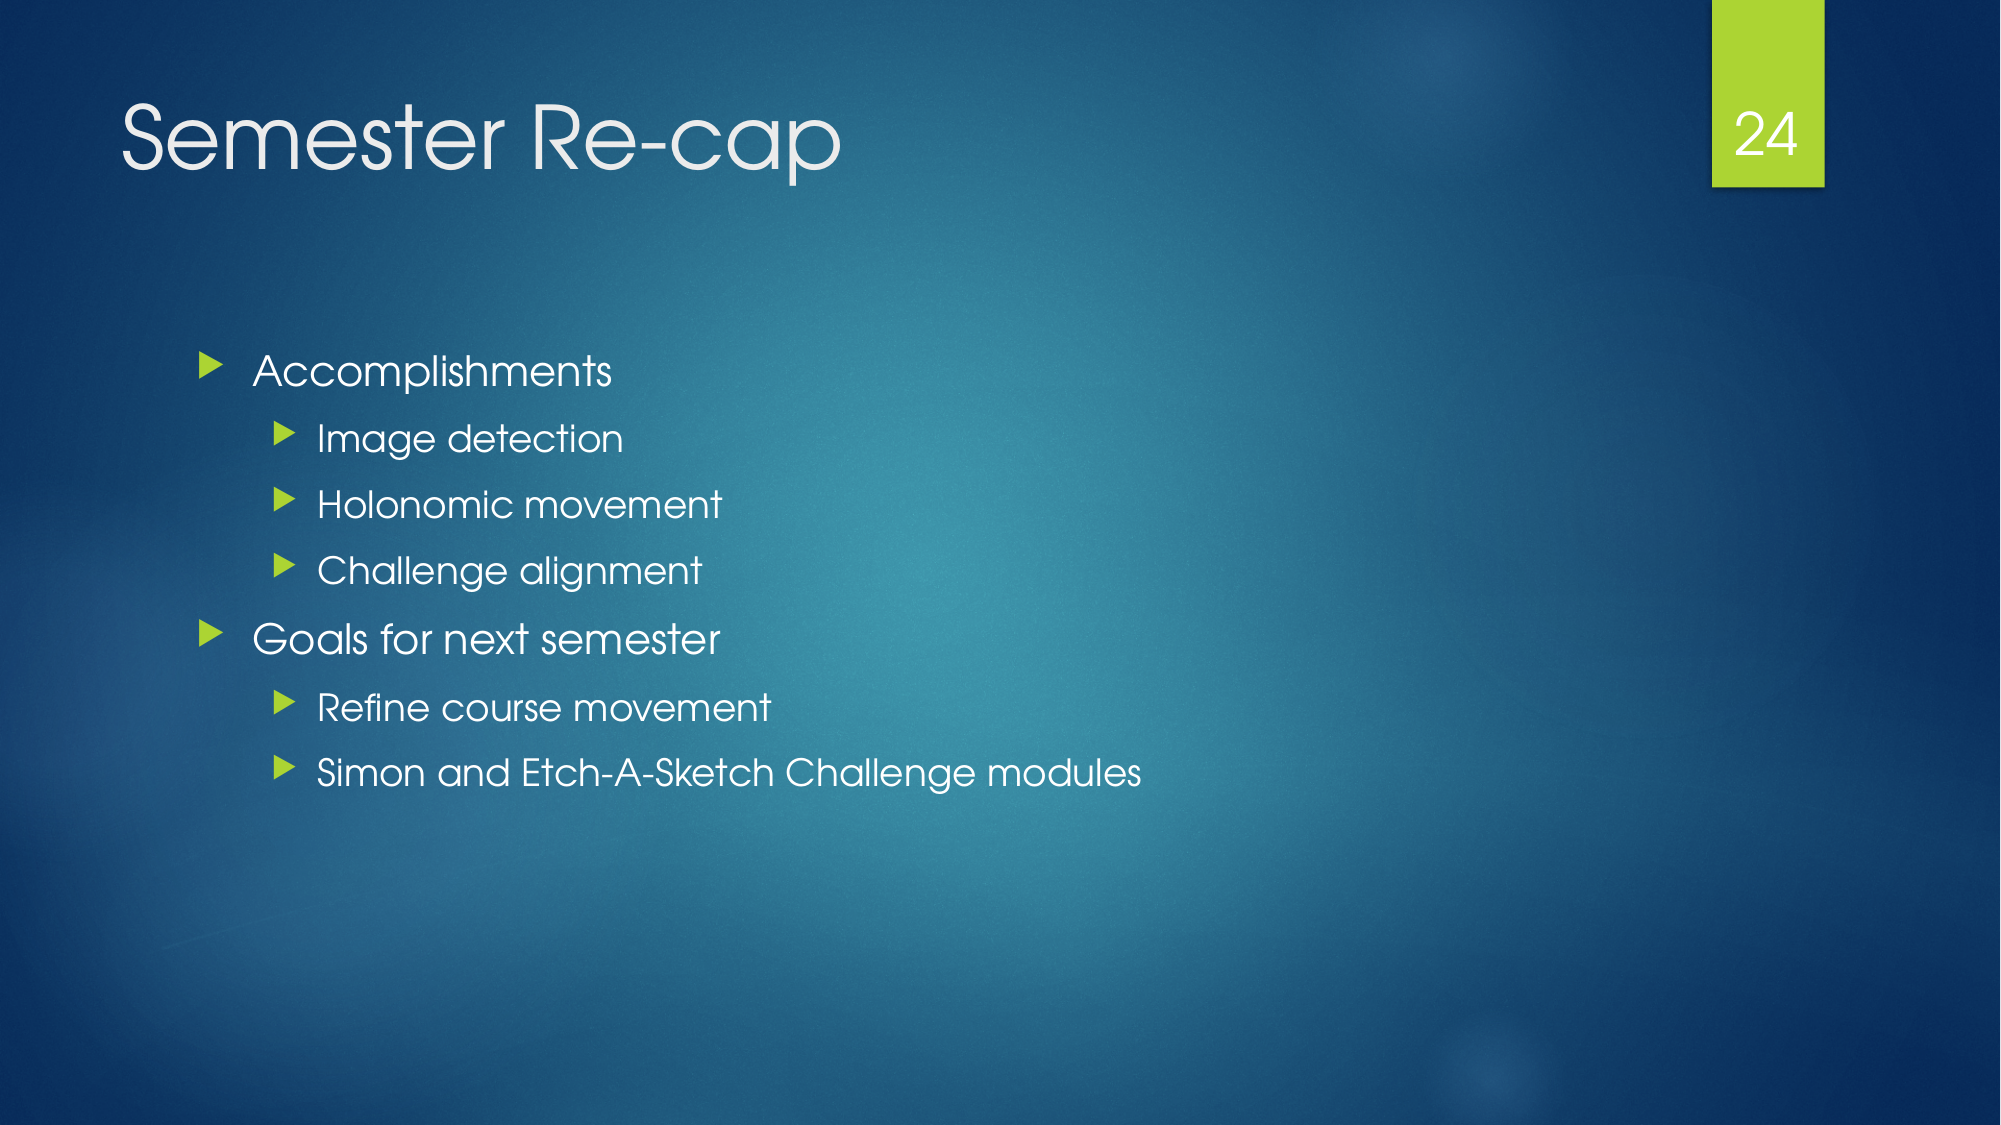

24
# Semester Re-cap
Accomplishments
Image detection
Holonomic movement
Challenge alignment
Goals for next semester
Refine course movement
Simon and Etch-A-Sketch Challenge modules